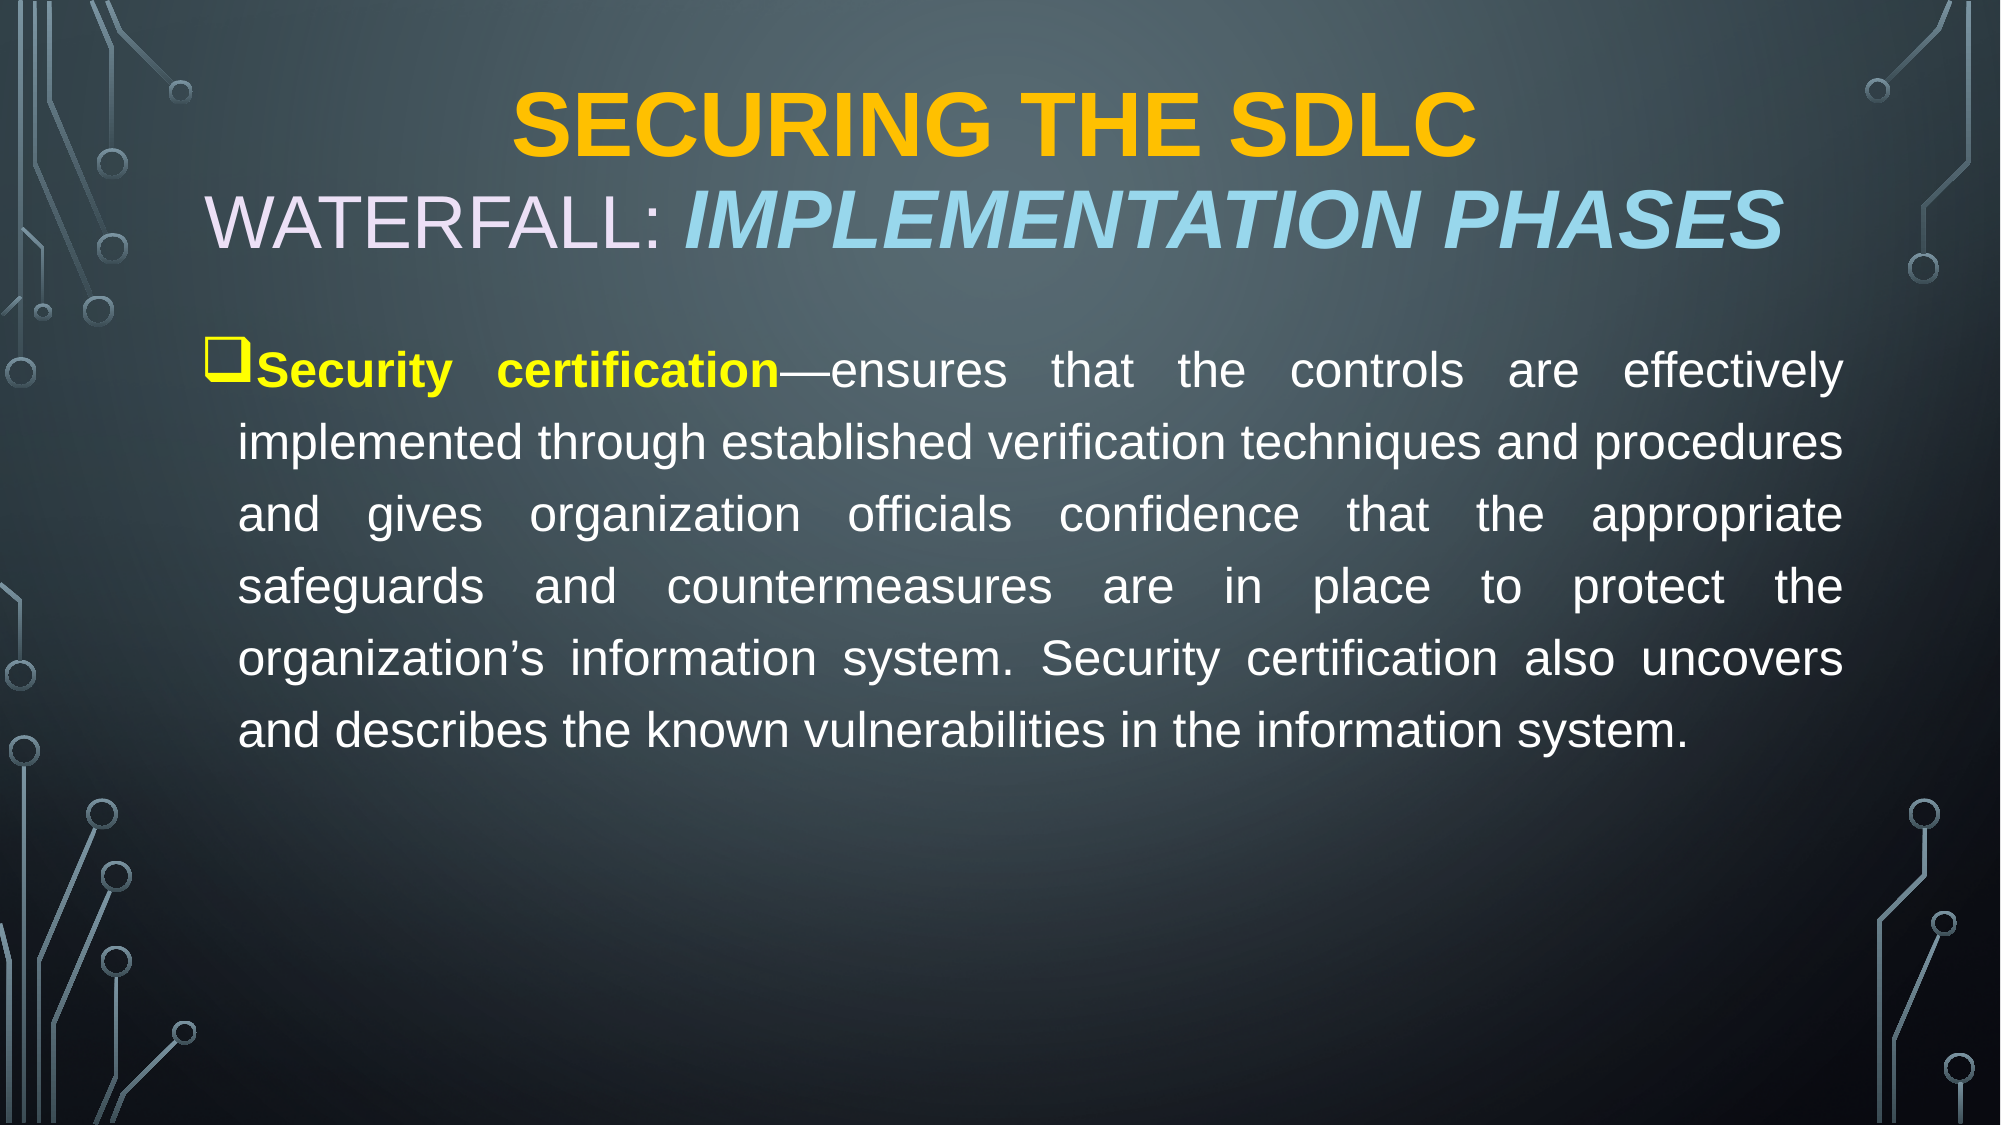

# Securing the SDLC Waterfall: IMPLEMENTATION Phases
Security certification—ensures that the controls are effectively implemented through established verification techniques and procedures and gives organization officials confidence that the appropriate safeguards and countermeasures are in place to protect the organization’s information system. Security certification also uncovers and describes the known vulnerabilities in the information system.